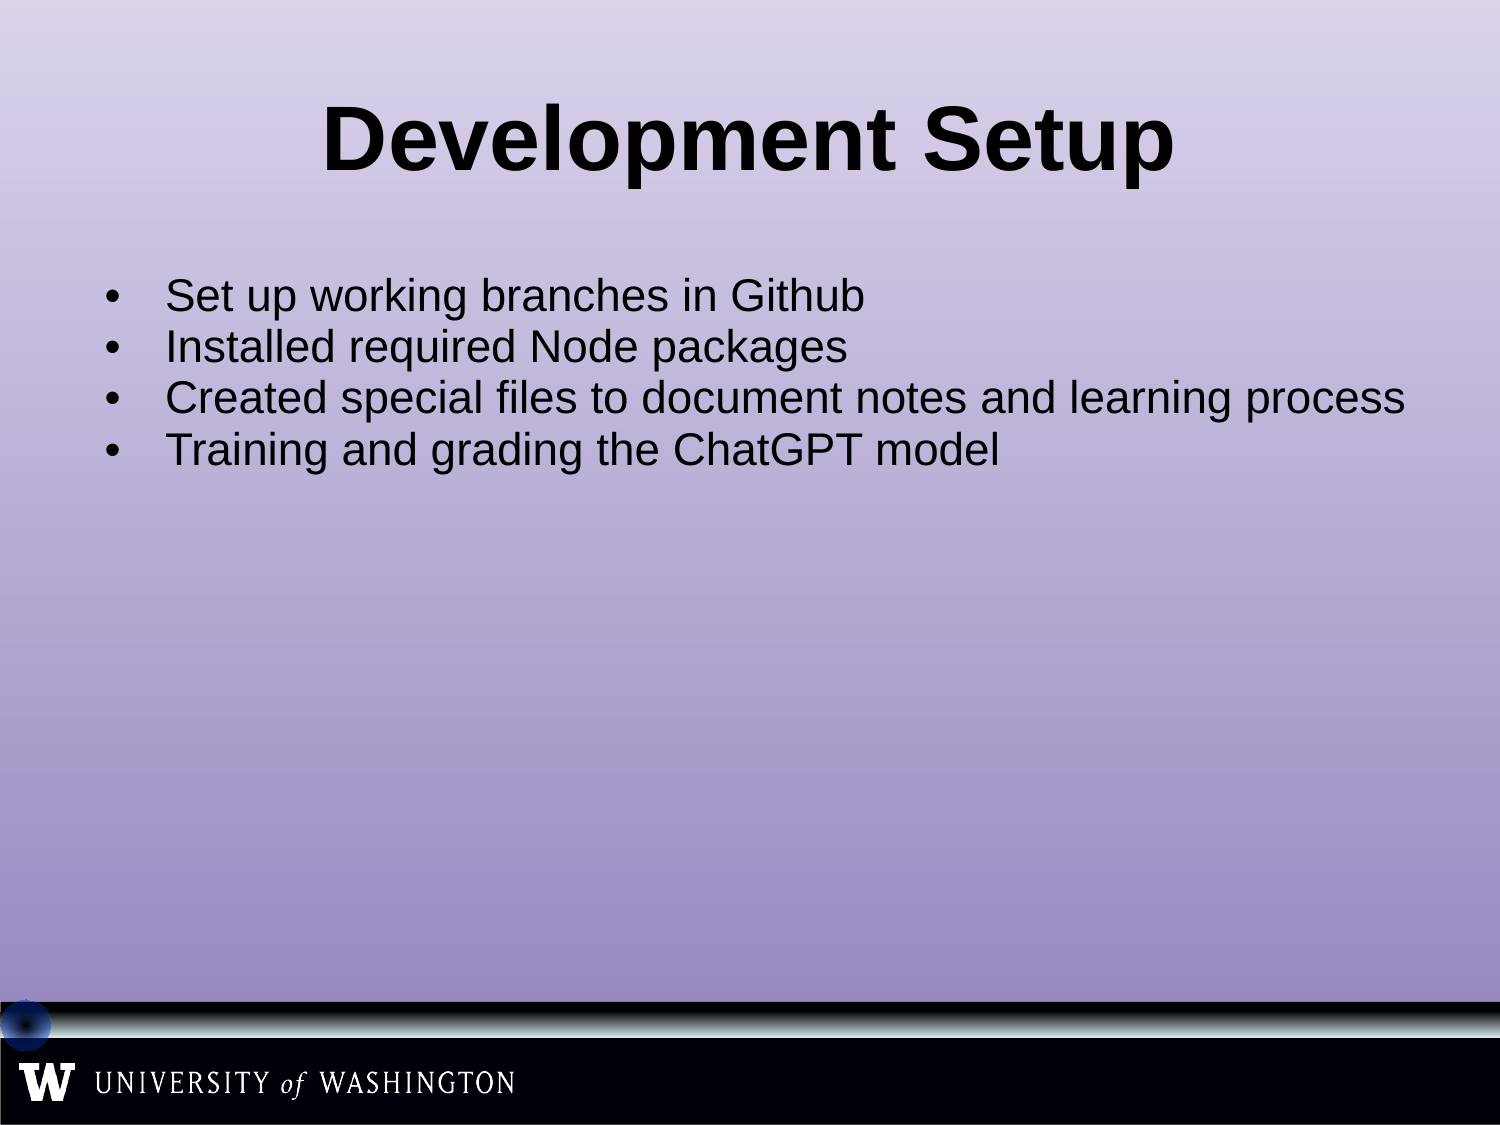

# Development Setup
Set up working branches in Github
Installed required Node packages
Created special files to document notes and learning process
Training and grading the ChatGPT model